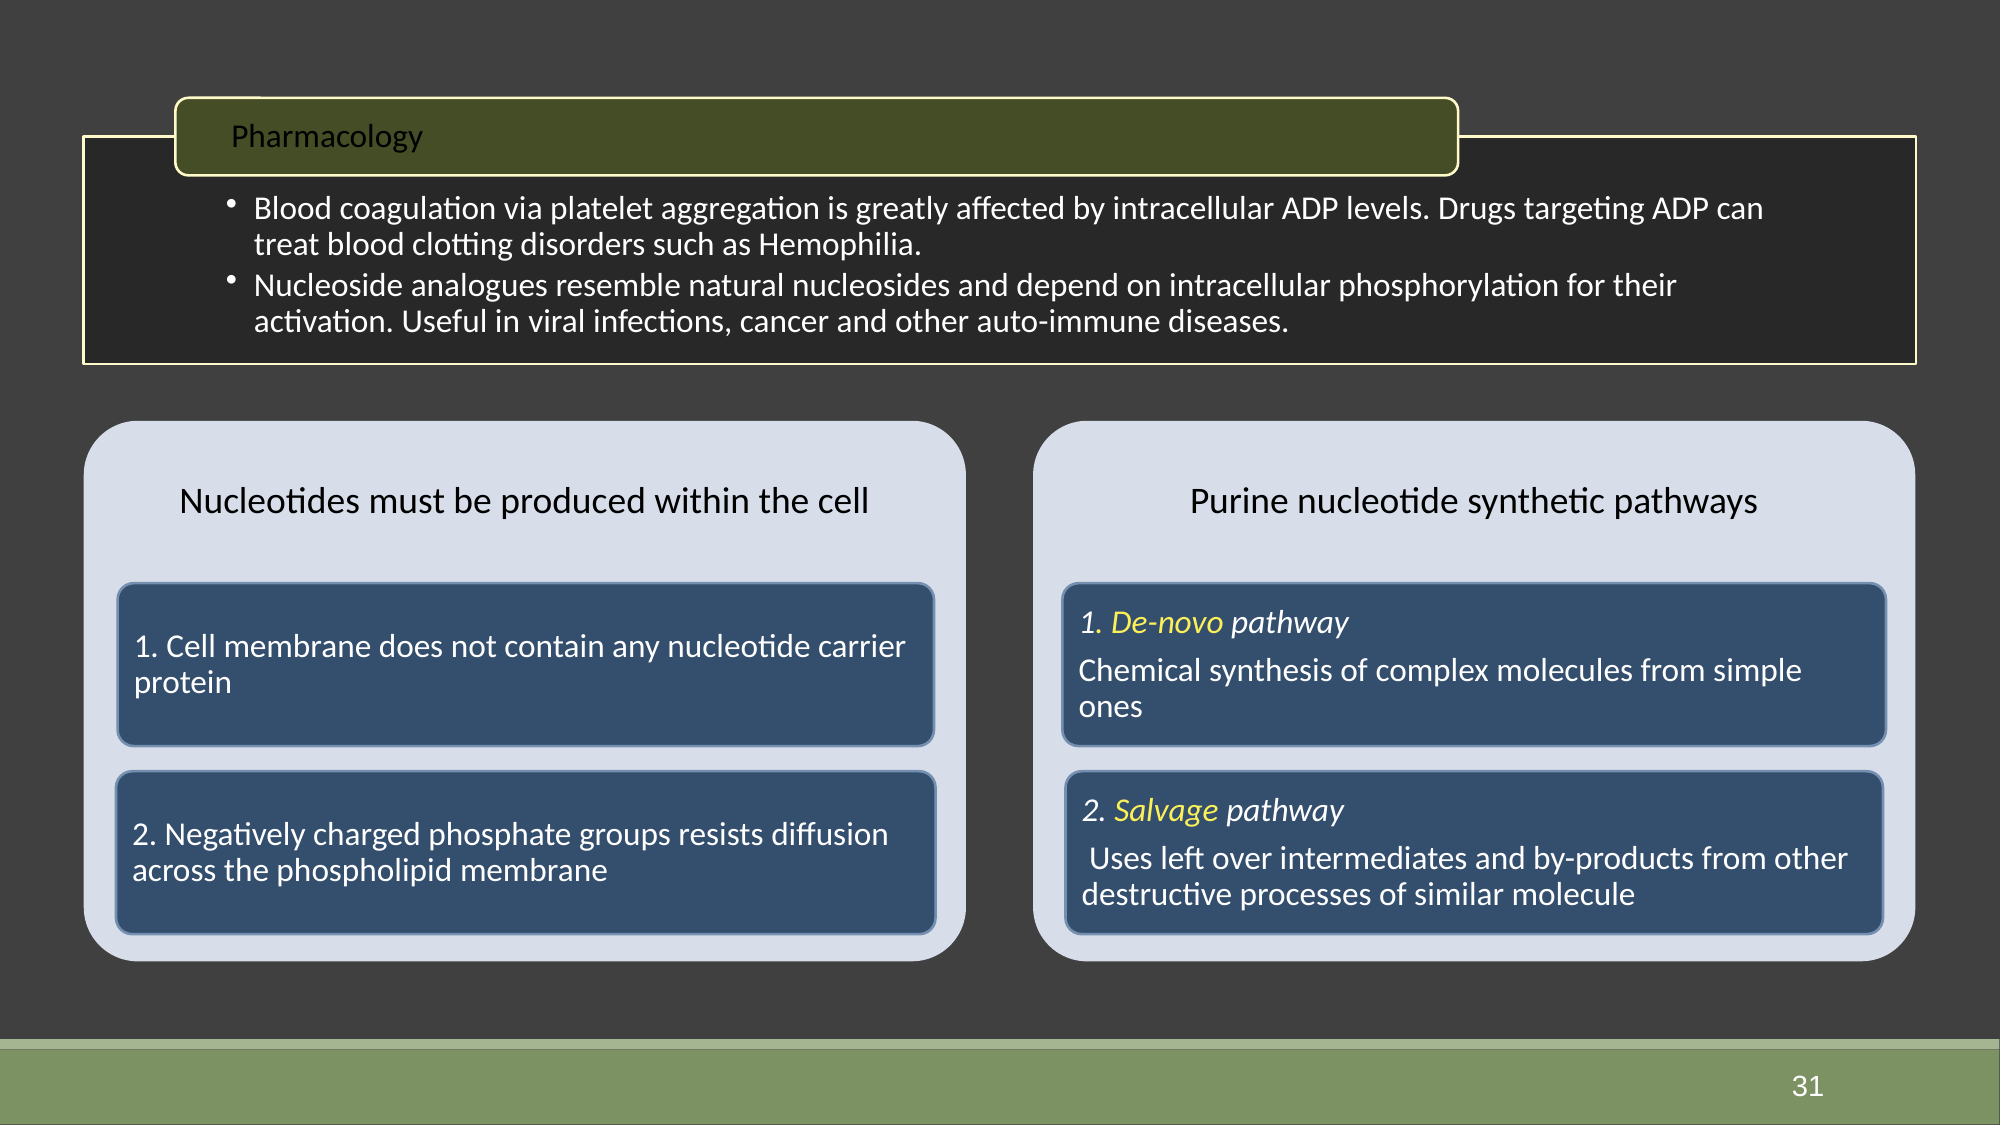

Blood coagulation via platelet aggregation is greatly affected by intracellular ADP levels. Drugs targeting ADP can treat blood clotting disorders such as Hemophilia.
Nucleoside analogues resemble natural nucleosides and depend on intracellular phosphorylation for their activation. Useful in viral infections, cancer and other auto-immune diseases.
Pharmacology

Nucleotides must be produced within the cell
1. Cell membrane does not contain any nucleotide carrier protein
2. Negatively charged phosphate groups resists diffusion across the phospholipid membrane
Purine nucleotide synthetic pathways
1. De-novo pathway
Chemical synthesis of complex molecules from simple ones
2. Salvage pathway
 Uses left over intermediates and by-products from other destructive processes of similar molecule
31